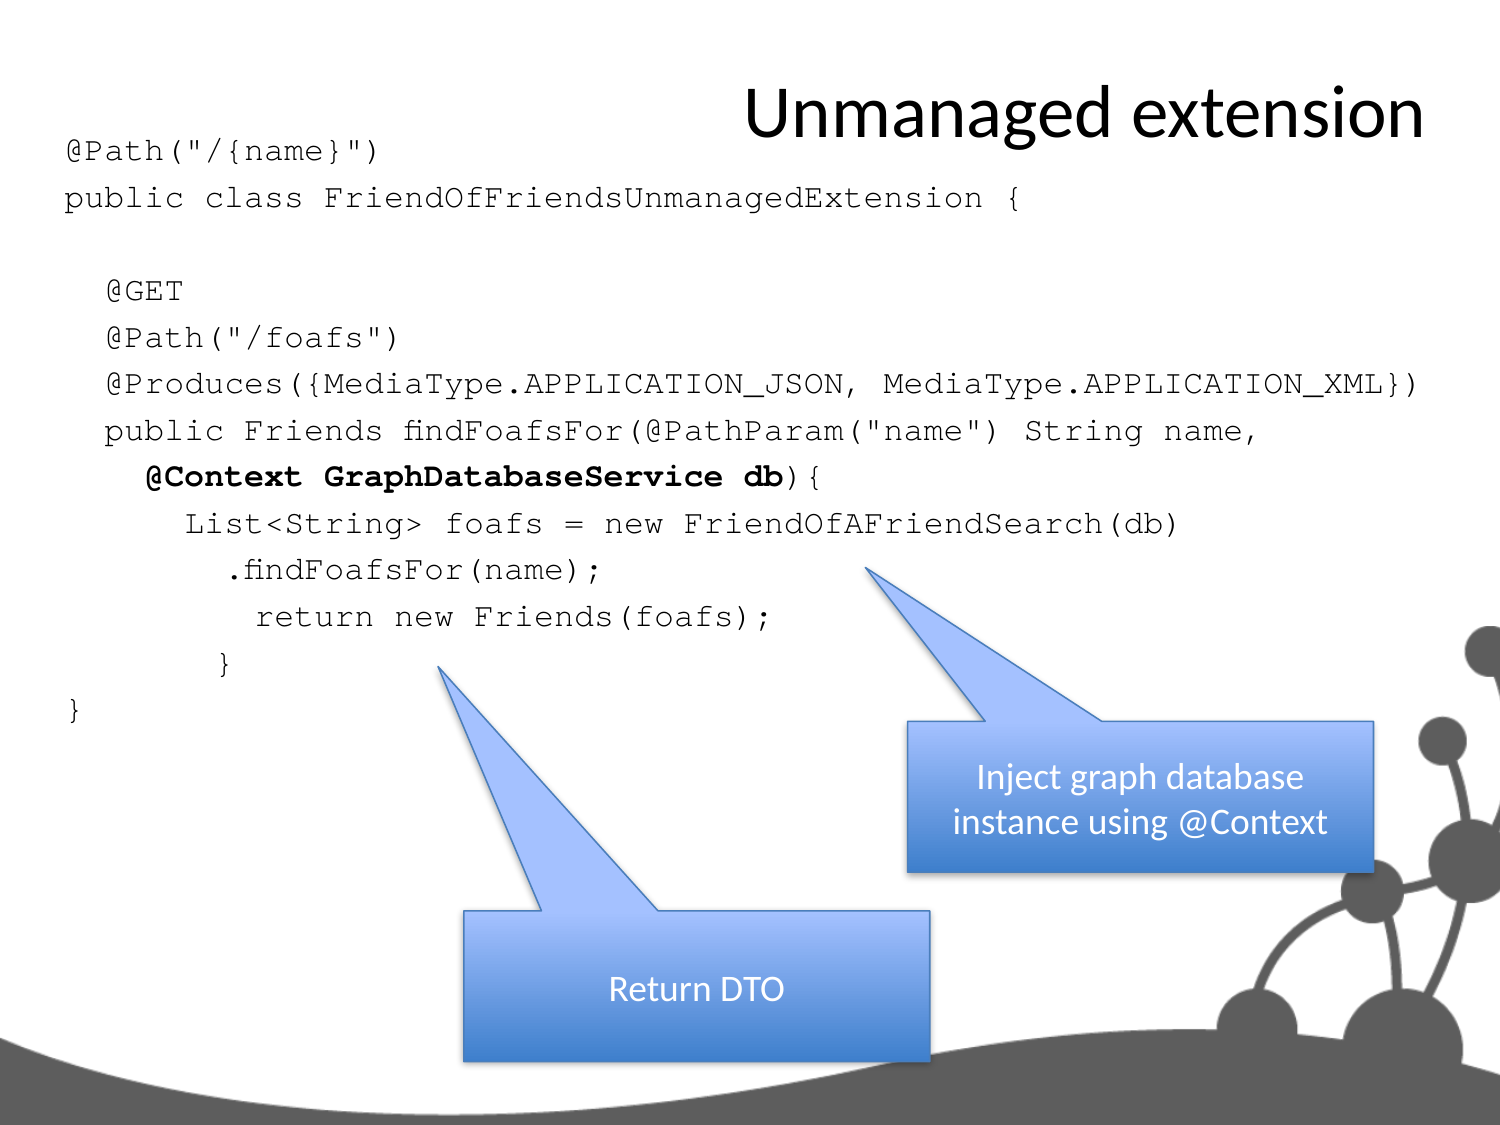

Unmanaged extension
@Path("/{name}")
public class FriendOfFriendsUnmanagedExtension {

  @GET
  @Path("/foafs")
  @Produces({MediaType.APPLICATION_JSON, MediaType.APPLICATION_XML})
  public Friends findFoafsFor(@PathParam("name") String name,
    @Context GraphDatabaseService db){
      List<String> foafs = new FriendOfAFriendSearch(db)
        .findFoafsFor(name);
	  return new Friends(foafs);
	}
}
Inject graph database instance using @Context
Return DTO